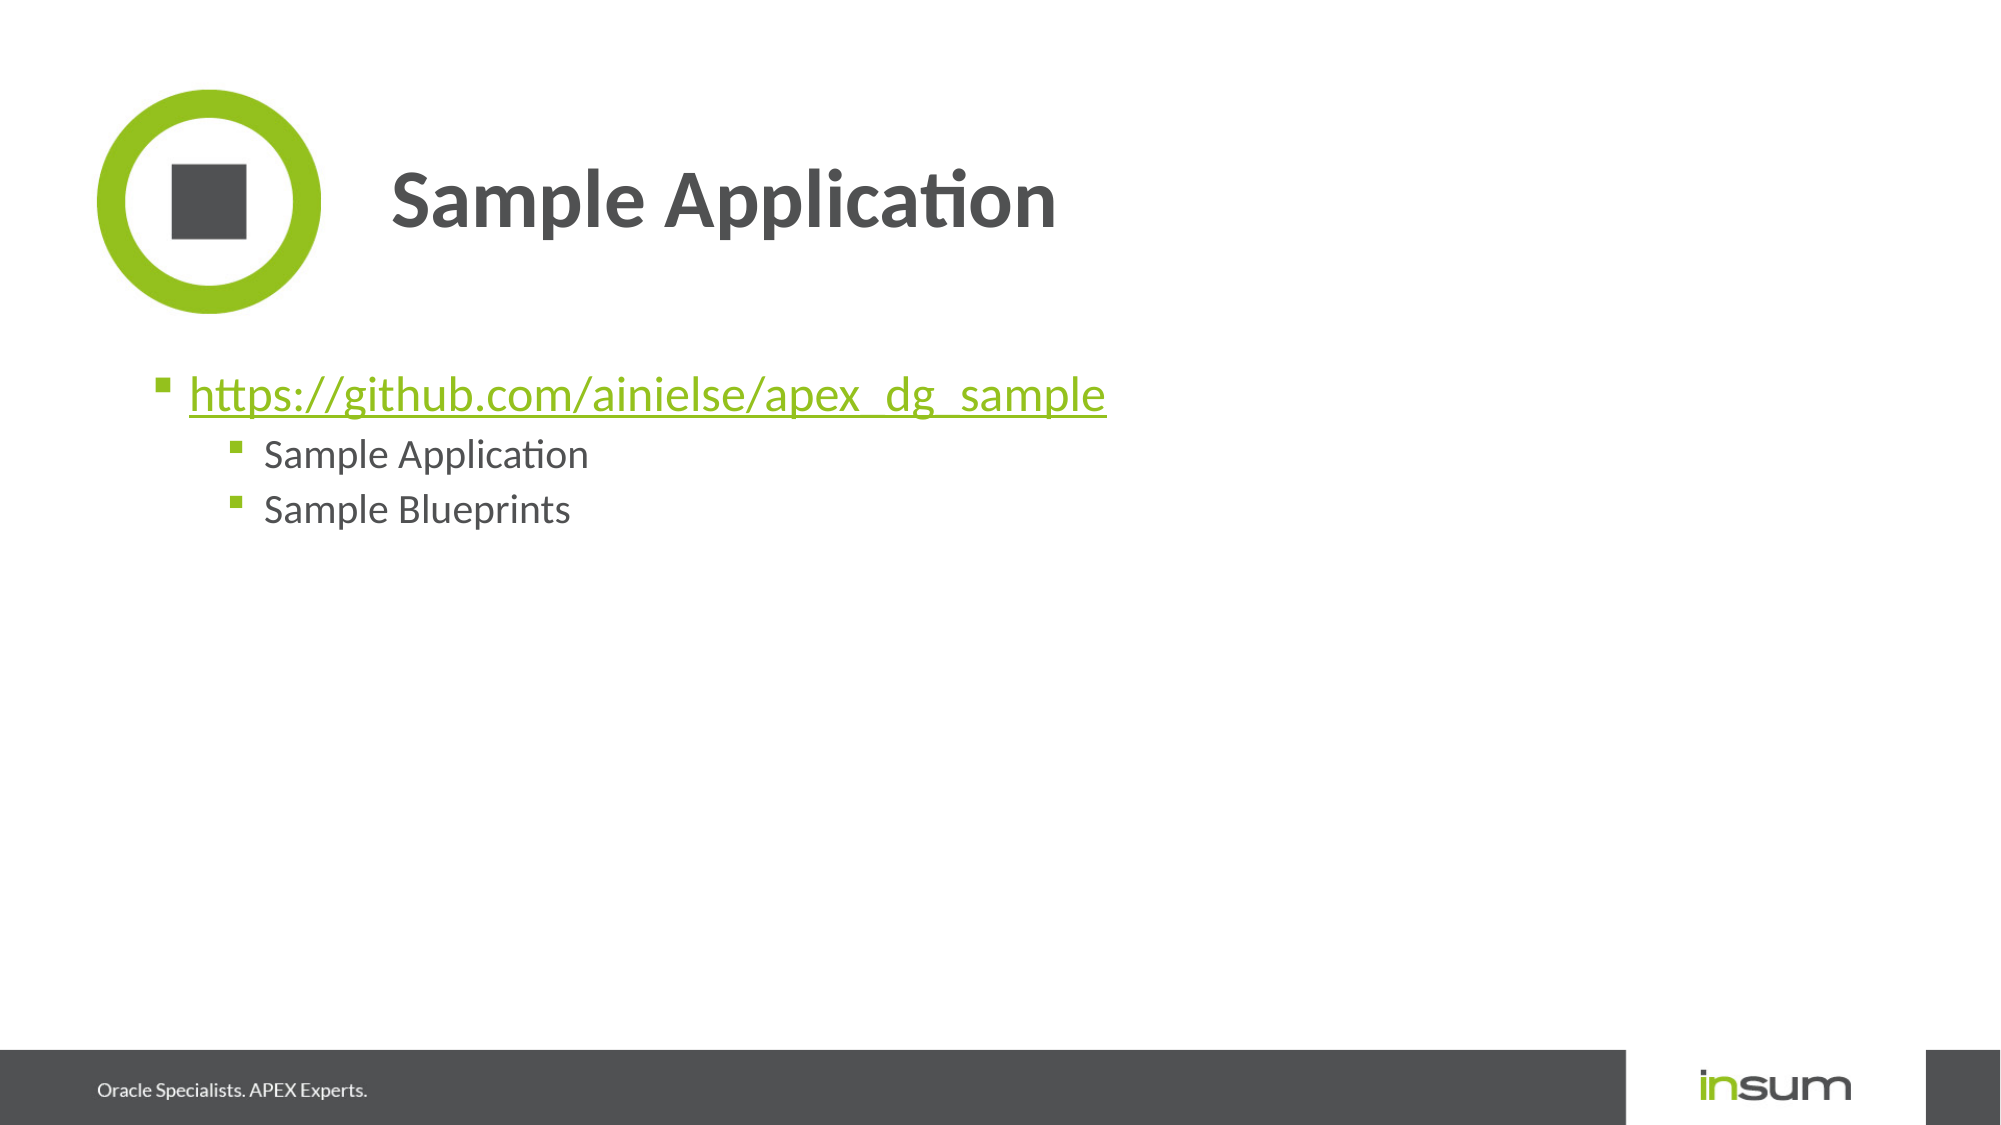

# Sample Application
https://github.com/ainielse/apex_dg_sample
Sample Application
Sample Blueprints